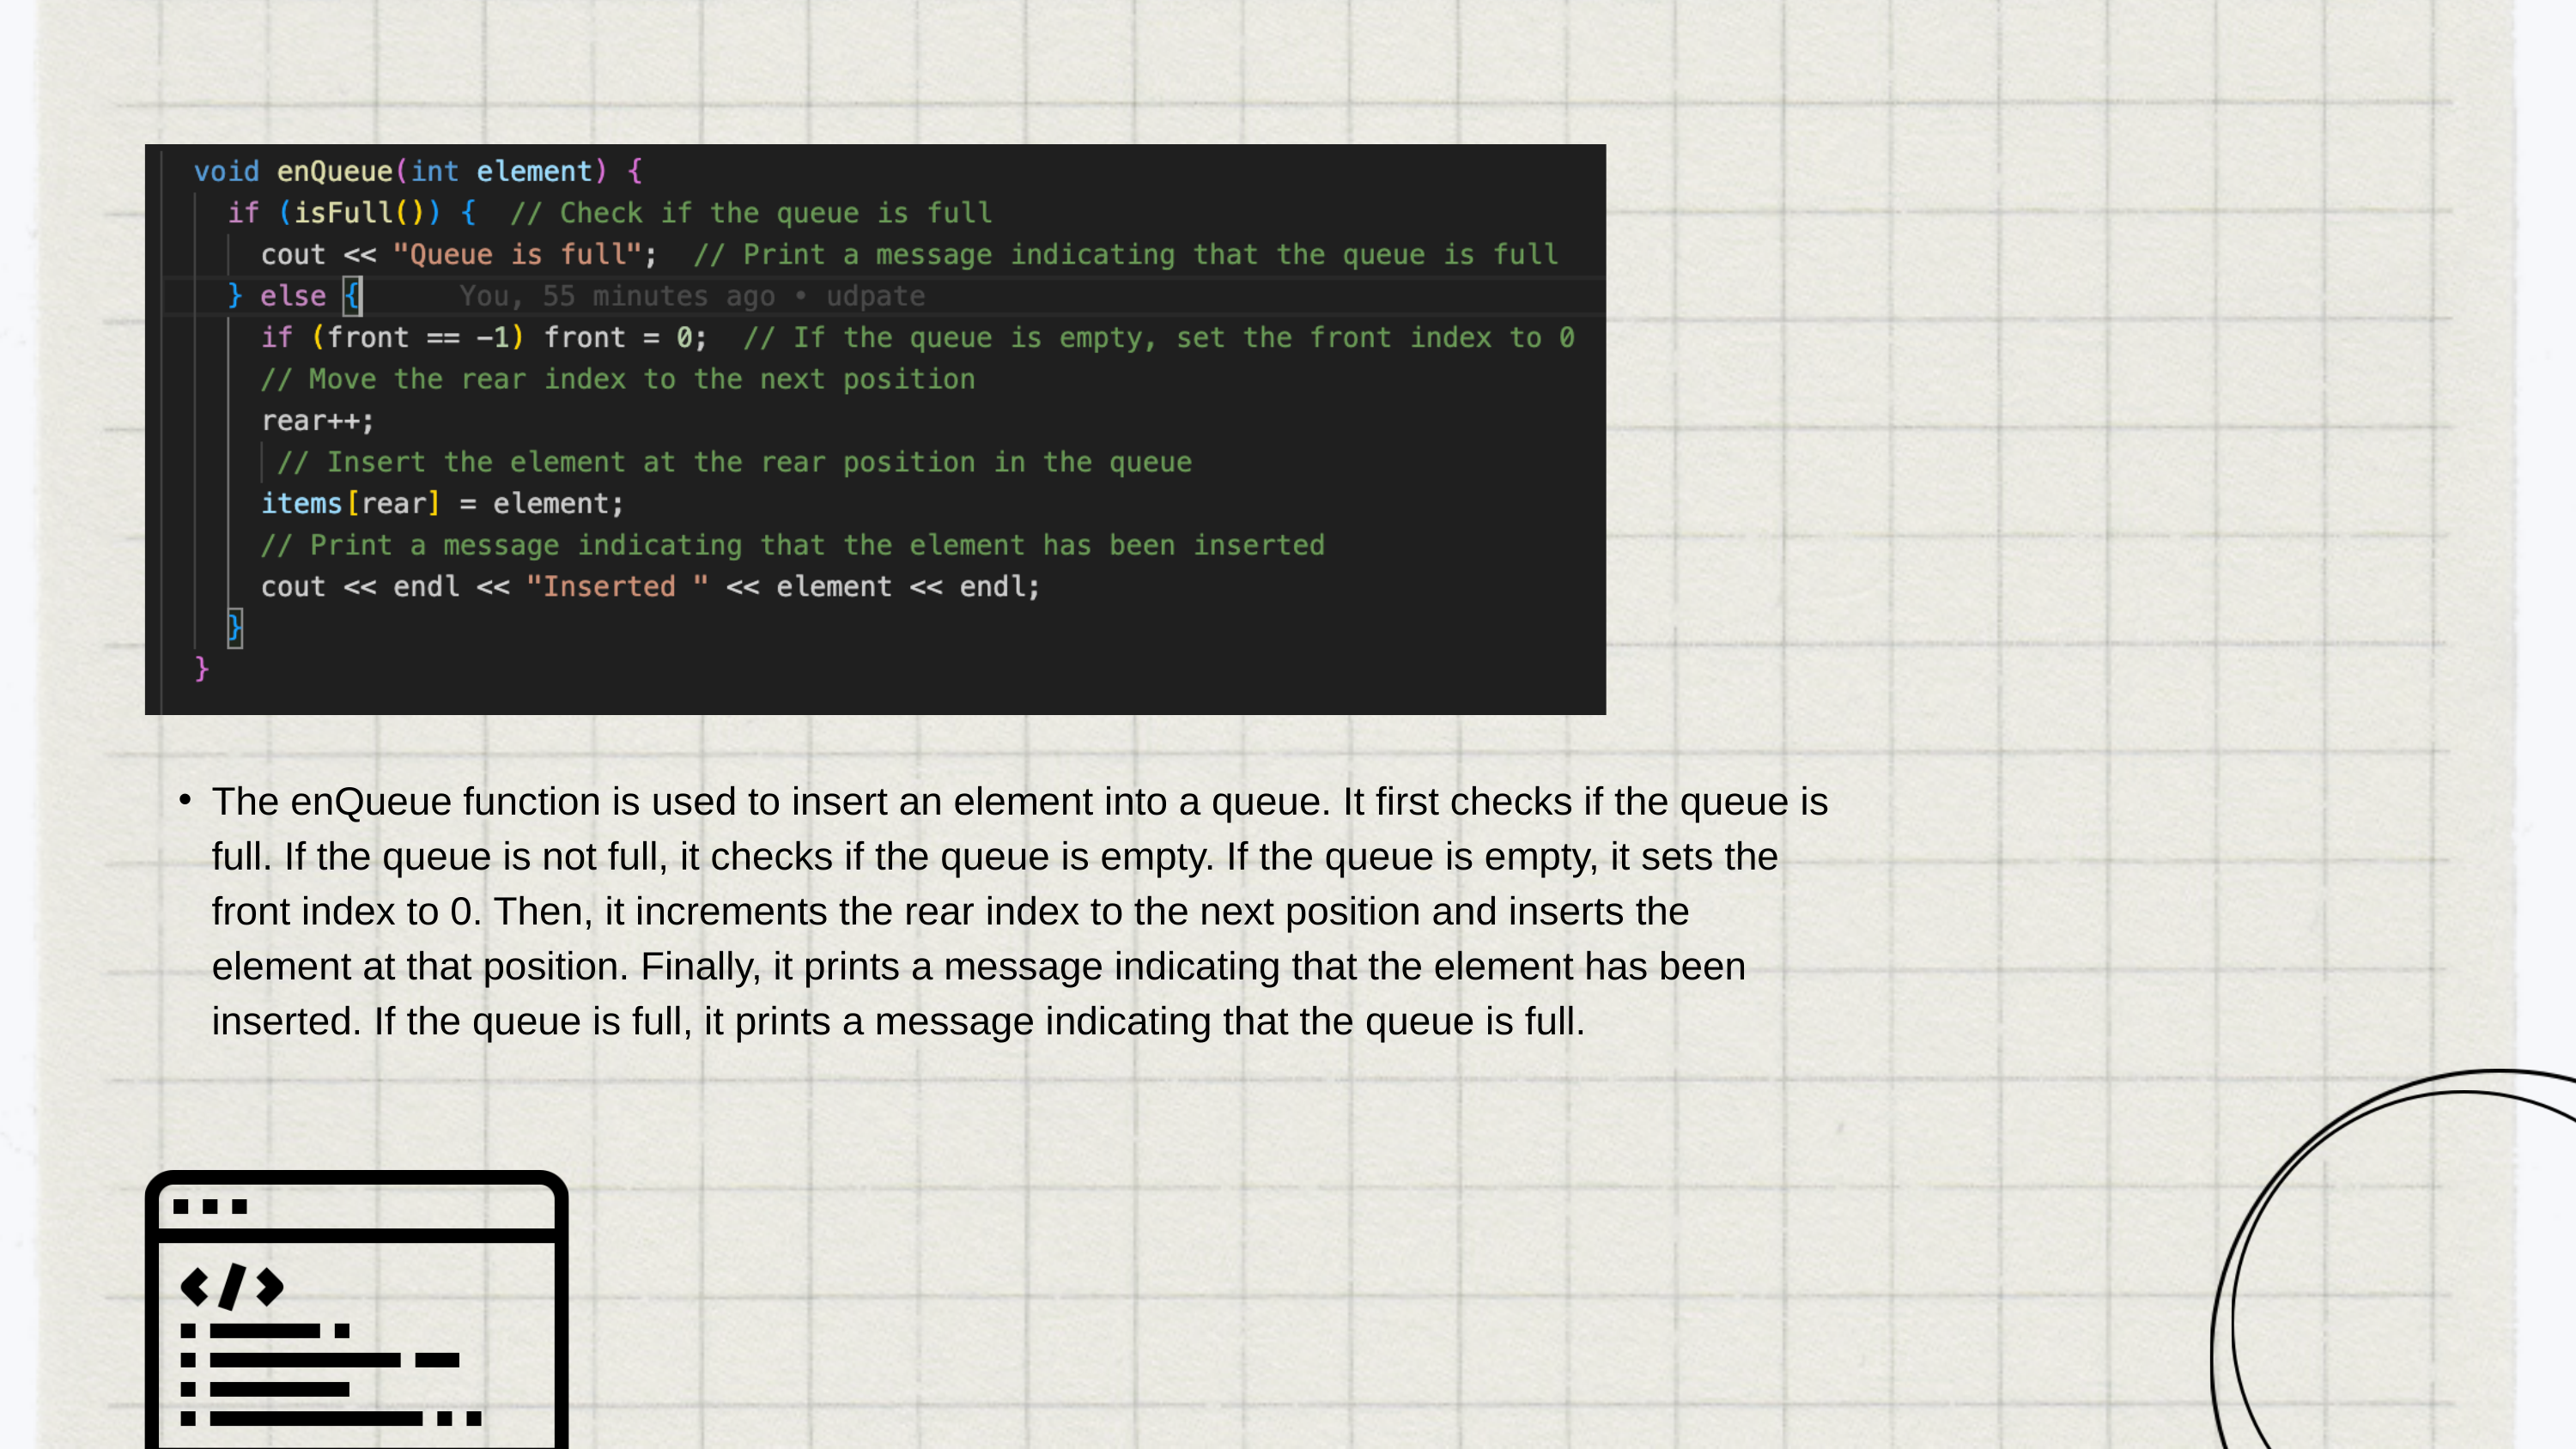

The enQueue function is used to insert an element into a queue. It first checks if the queue is full. If the queue is not full, it checks if the queue is empty. If the queue is empty, it sets the front index to 0. Then, it increments the rear index to the next position and inserts the element at that position. Finally, it prints a message indicating that the element has been inserted. If the queue is full, it prints a message indicating that the queue is full.